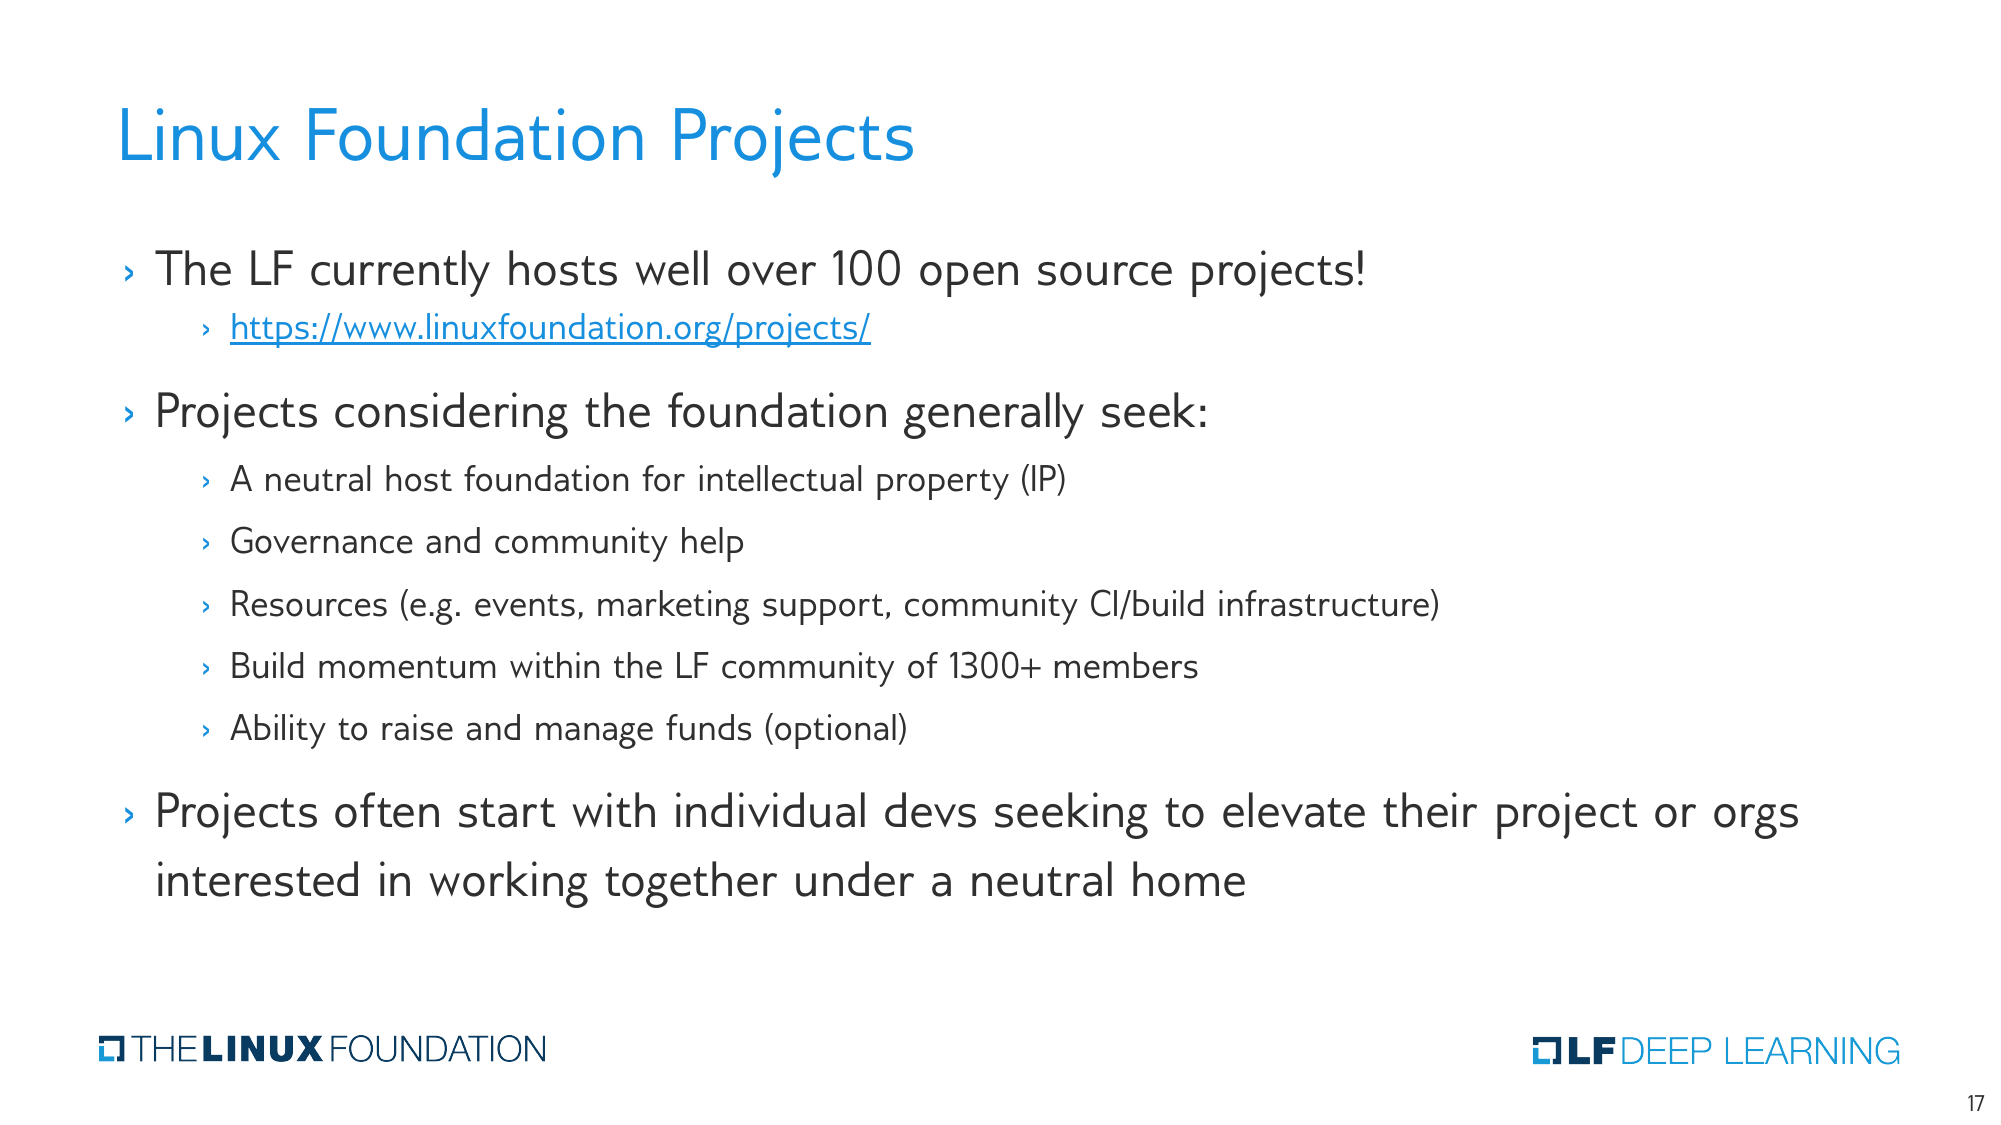

# Linux Foundation Projects
The LF currently hosts well over 100 open source projects!
https://www.linuxfoundation.org/projects/
Projects considering the foundation generally seek:
A neutral host foundation for intellectual property (IP)
Governance and community help
Resources (e.g. events, marketing support, community CI/build infrastructure)
Build momentum within the LF community of 1300+ members
Ability to raise and manage funds (optional)
Projects often start with individual devs seeking to elevate their project or orgs interested in working together under a neutral home
17